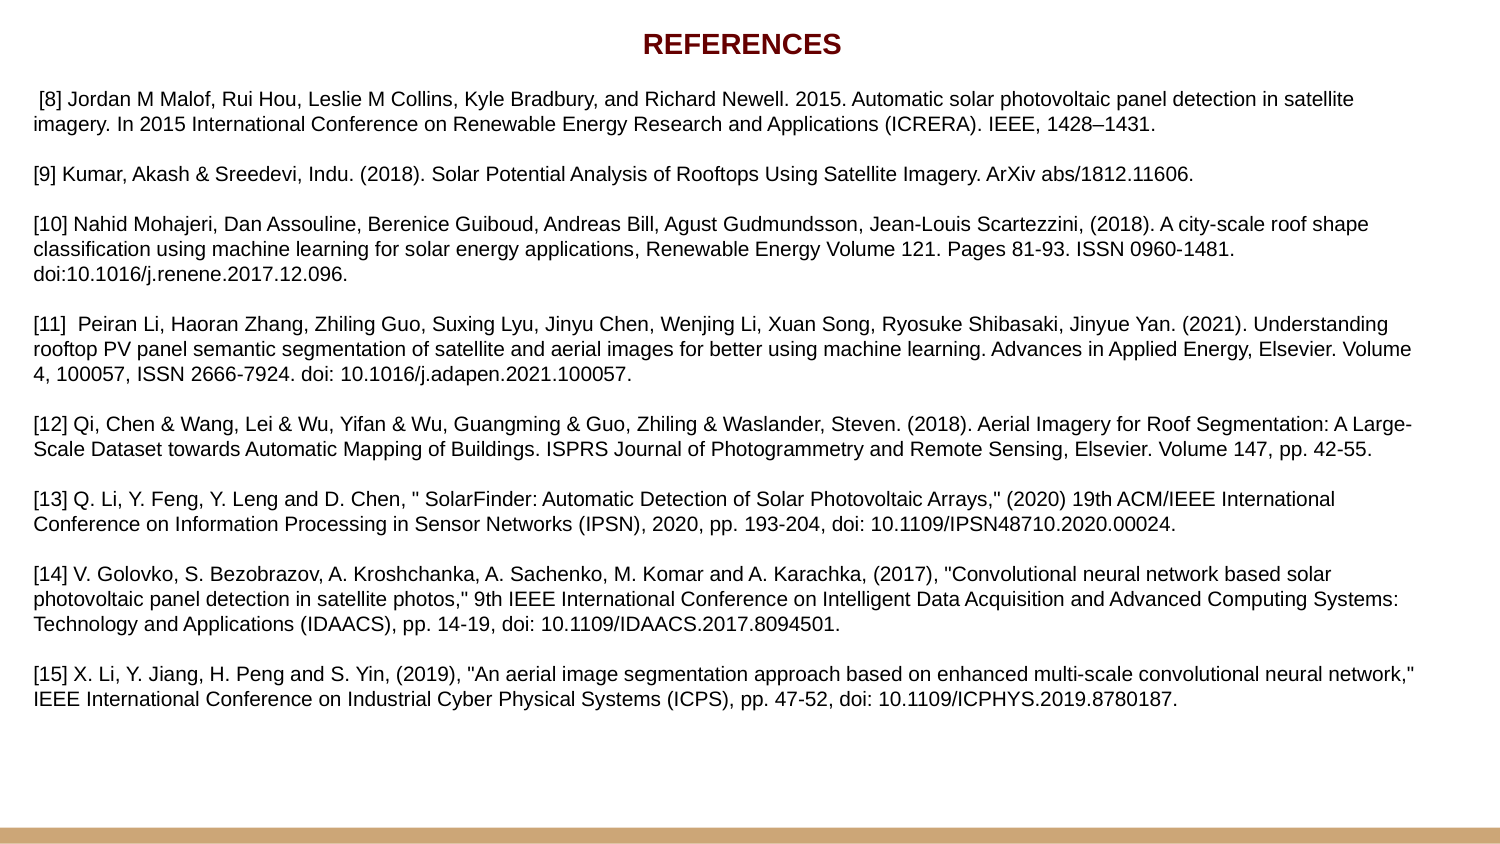

REFERENCES
 [8] Jordan M Malof, Rui Hou, Leslie M Collins, Kyle Bradbury, and Richard Newell. 2015. Automatic solar photovoltaic panel detection in satellite imagery. In 2015 International Conference on Renewable Energy Research and Applications (ICRERA). IEEE, 1428–1431.

[9] Kumar, Akash & Sreedevi, Indu. (2018). Solar Potential Analysis of Rooftops Using Satellite Imagery. ArXiv abs/1812.11606.

[10] Nahid Mohajeri, Dan Assouline, Berenice Guiboud, Andreas Bill, Agust Gudmundsson, Jean-Louis Scartezzini, (2018). A city-scale roof shape classification using machine learning for solar energy applications, Renewable Energy Volume 121. Pages 81-93. ISSN 0960-1481. doi:10.1016/j.renene.2017.12.096.

[11]  Peiran Li, Haoran Zhang, Zhiling Guo, Suxing Lyu, Jinyu Chen, Wenjing Li, Xuan Song, Ryosuke Shibasaki, Jinyue Yan. (2021). Understanding rooftop PV panel semantic segmentation of satellite and aerial images for better using machine learning. Advances in Applied Energy, Elsevier. Volume 4, 100057, ISSN 2666-7924. doi: 10.1016/j.adapen.2021.100057.

[12] Qi, Chen & Wang, Lei & Wu, Yifan & Wu, Guangming & Guo, Zhiling & Waslander, Steven. (2018). Aerial Imagery for Roof Segmentation: A Large-Scale Dataset towards Automatic Mapping of Buildings. ISPRS Journal of Photogrammetry and Remote Sensing, Elsevier. Volume 147, pp. 42-55.

[13] Q. Li, Y. Feng, Y. Leng and D. Chen, " SolarFinder: Automatic Detection of Solar Photovoltaic Arrays," (2020) 19th ACM/IEEE International Conference on Information Processing in Sensor Networks (IPSN), 2020, pp. 193-204, doi: 10.1109/IPSN48710.2020.00024.

[14] V. Golovko, S. Bezobrazov, A. Kroshchanka, A. Sachenko, M. Komar and A. Karachka, (2017), "Convolutional neural network based solar photovoltaic panel detection in satellite photos," 9th IEEE International Conference on Intelligent Data Acquisition and Advanced Computing Systems: Technology and Applications (IDAACS), pp. 14-19, doi: 10.1109/IDAACS.2017.8094501.

[15] X. Li, Y. Jiang, H. Peng and S. Yin, (2019), "An aerial image segmentation approach based on enhanced multi-scale convolutional neural network," IEEE International Conference on Industrial Cyber Physical Systems (ICPS), pp. 47-52, doi: 10.1109/ICPHYS.2019.8780187.